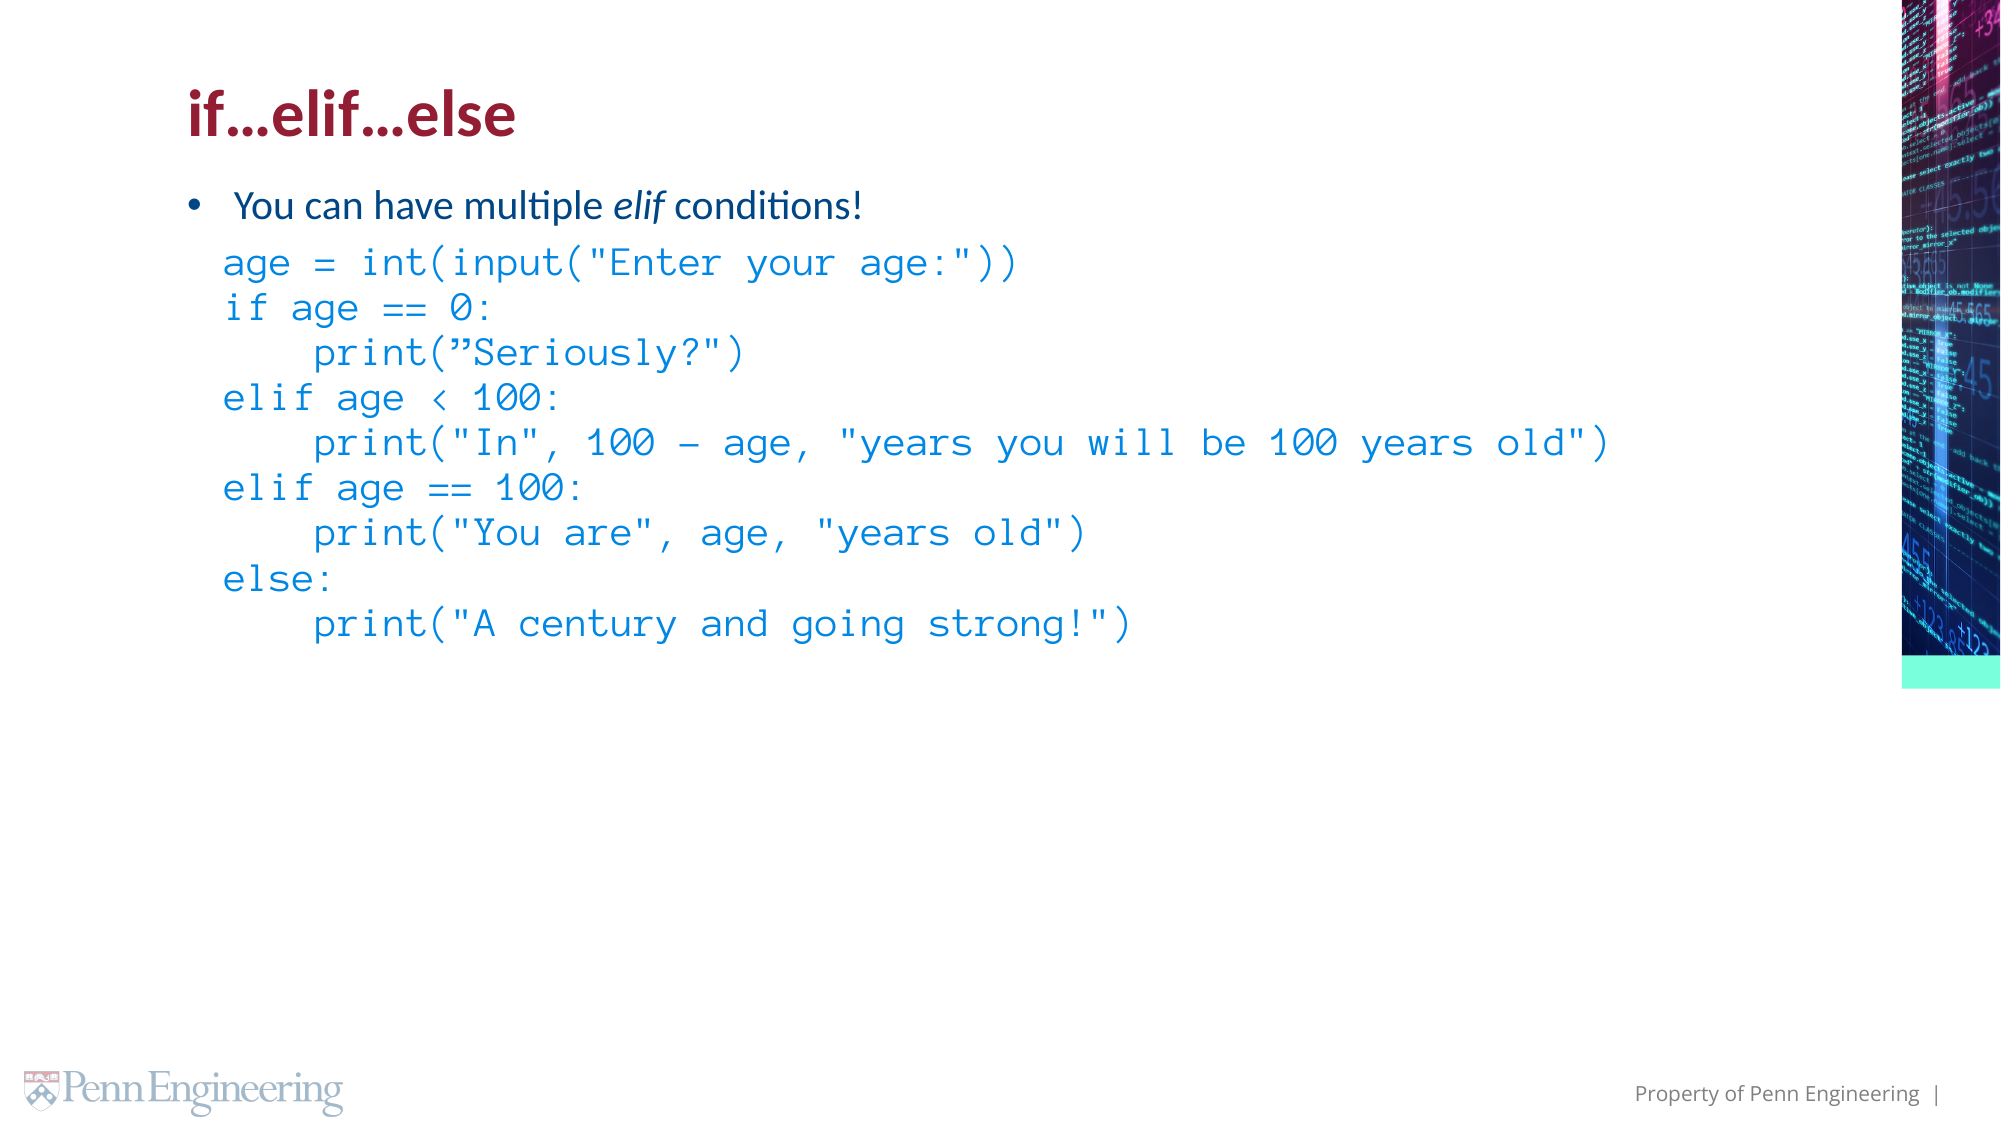

# if…elif…else
You can have multiple elif conditions!
age = int(input("Enter your age:"))
if age == 0:
    print(”Seriously?")
elif age < 100:
    print("In", 100 - age, "years you will be 100 years old")
elif age == 100:
    print("You are", age, "years old")
else:
    print("A century and going strong!")